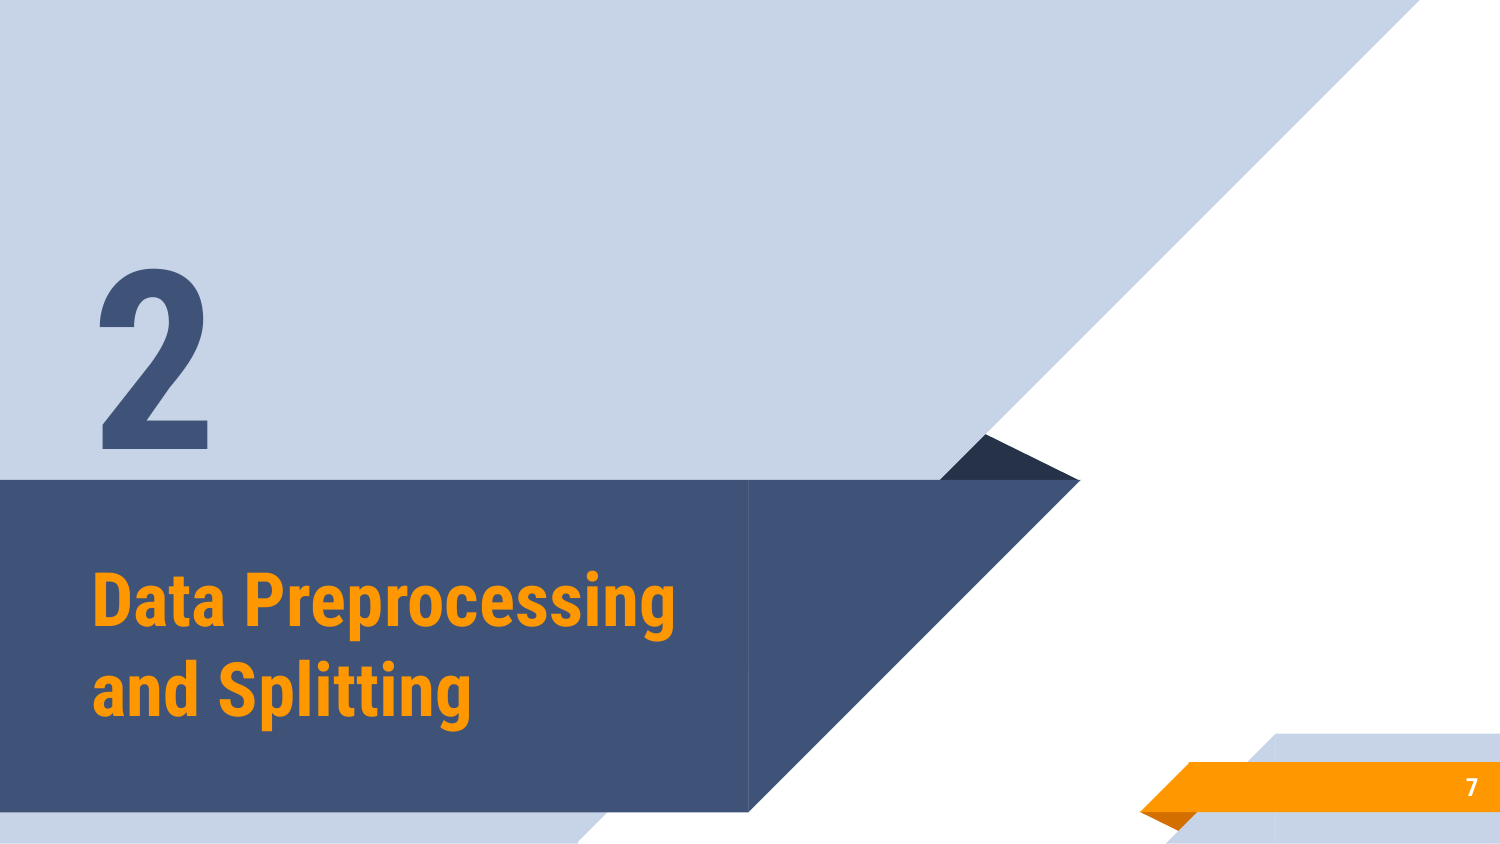

2
# Data Preprocessing and Splitting
7